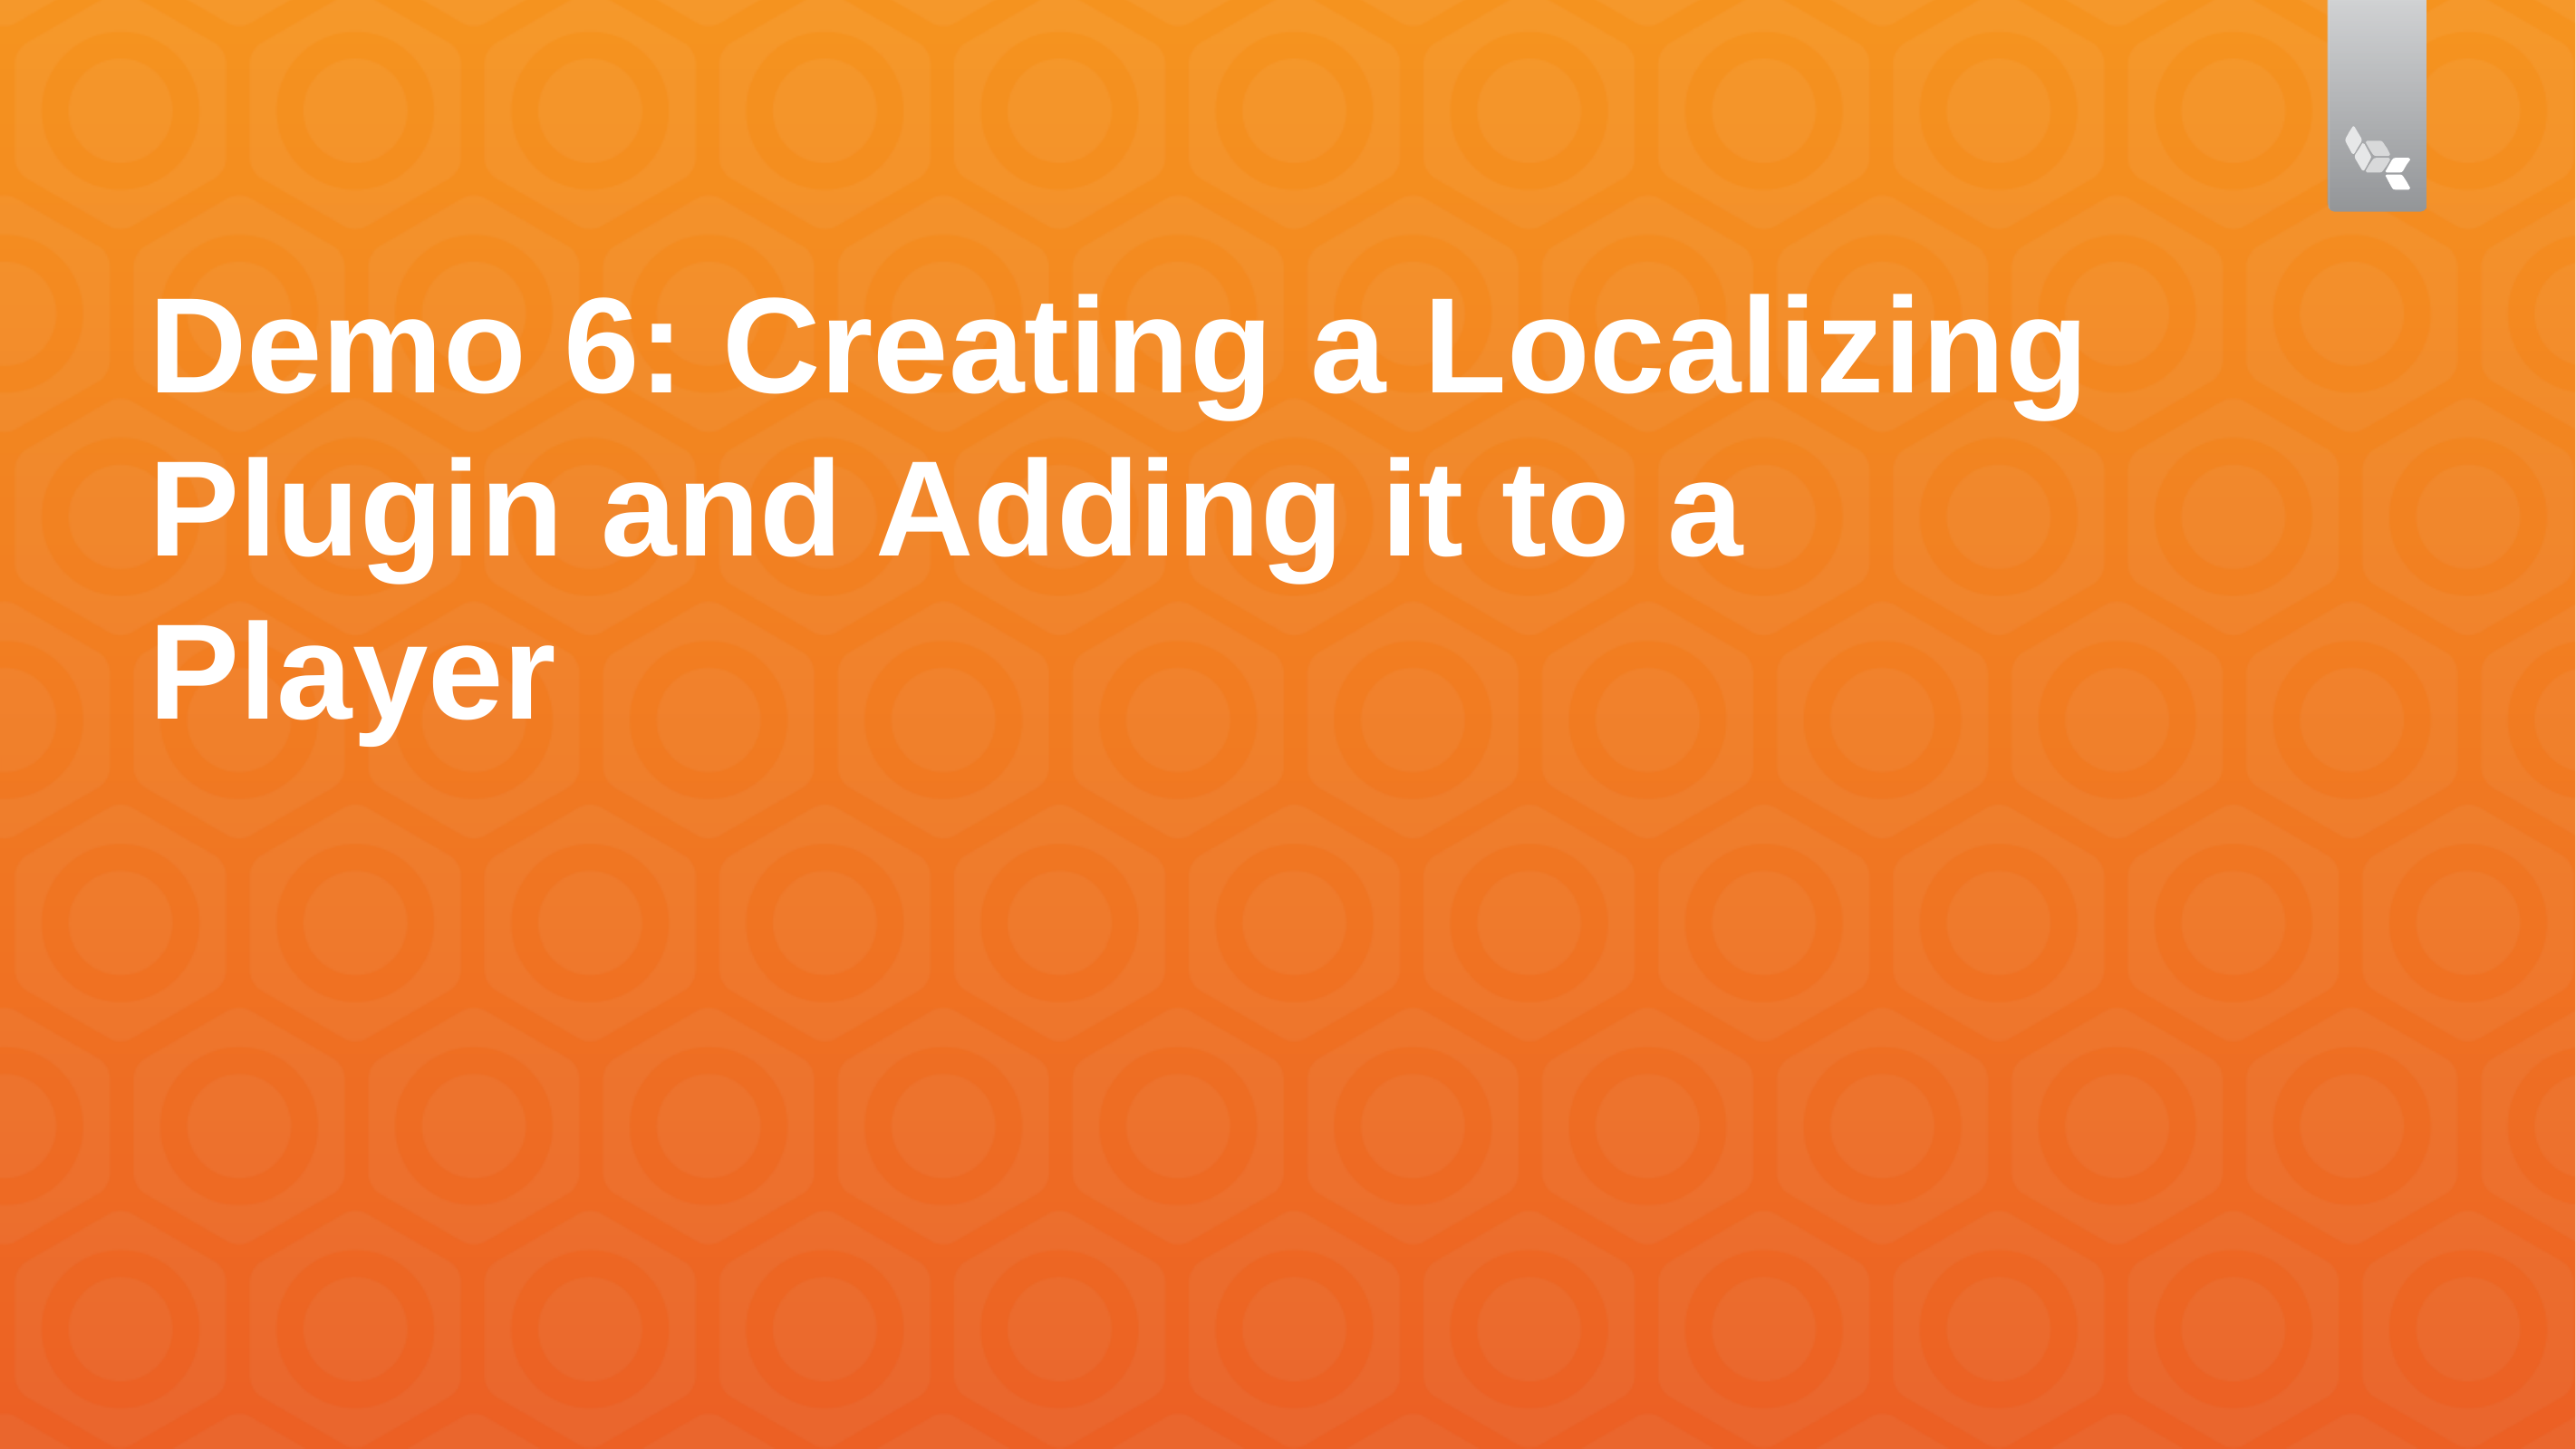

# Demo 6: Creating a Localizing Plugin and Adding it to a Player